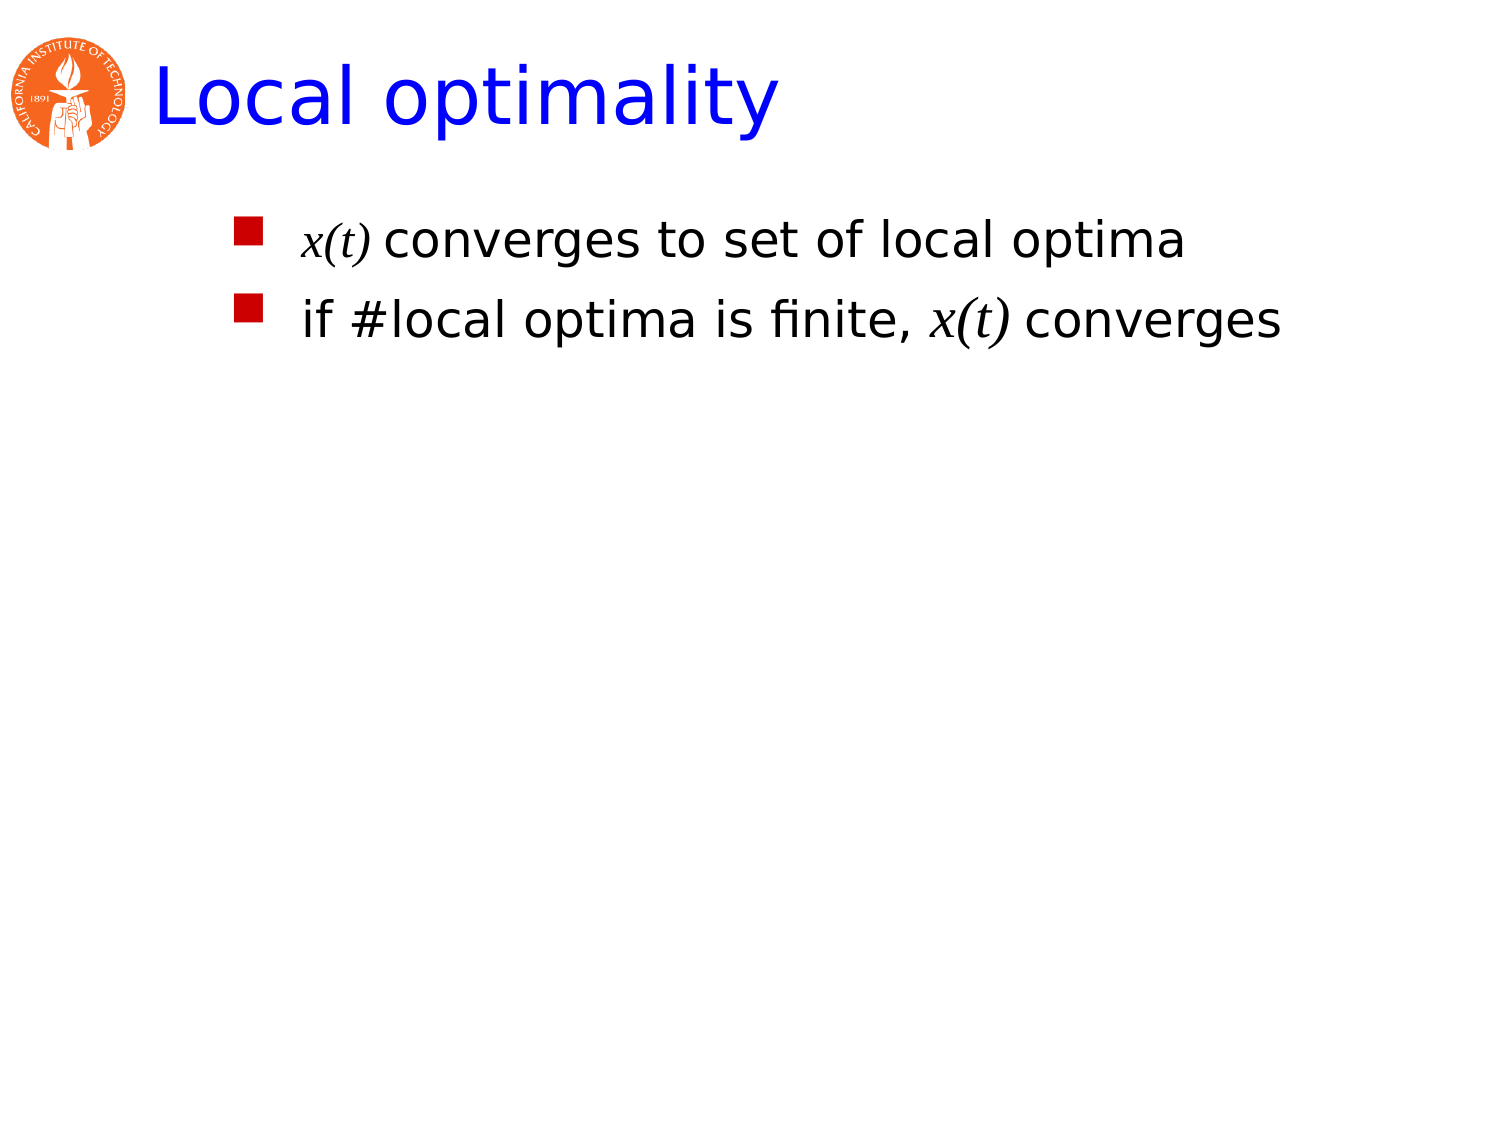

# Local optimality
x(t) converges to set of local optima
if #local optima is finite, x(t) converges